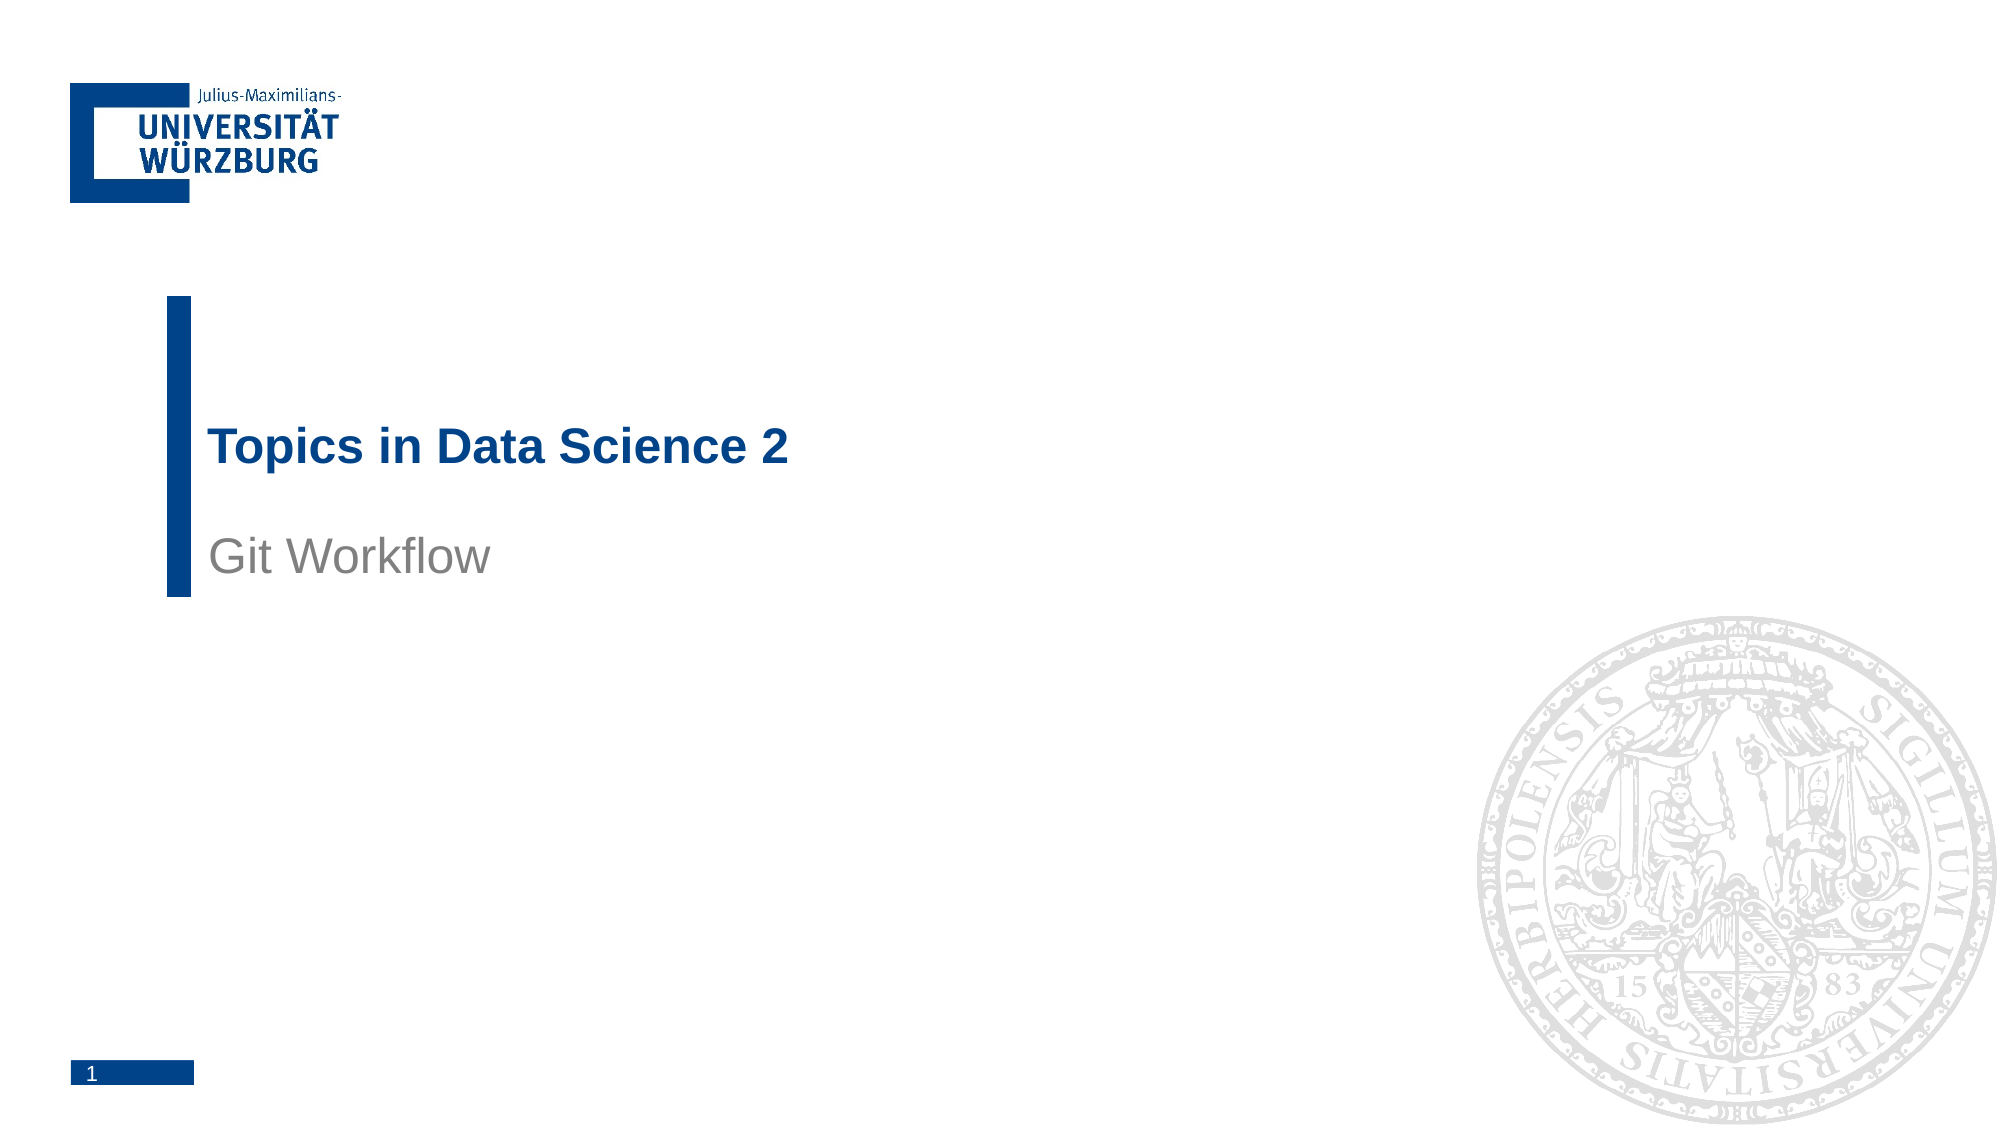

# Topics in Data Science 2
Git Workflow
1